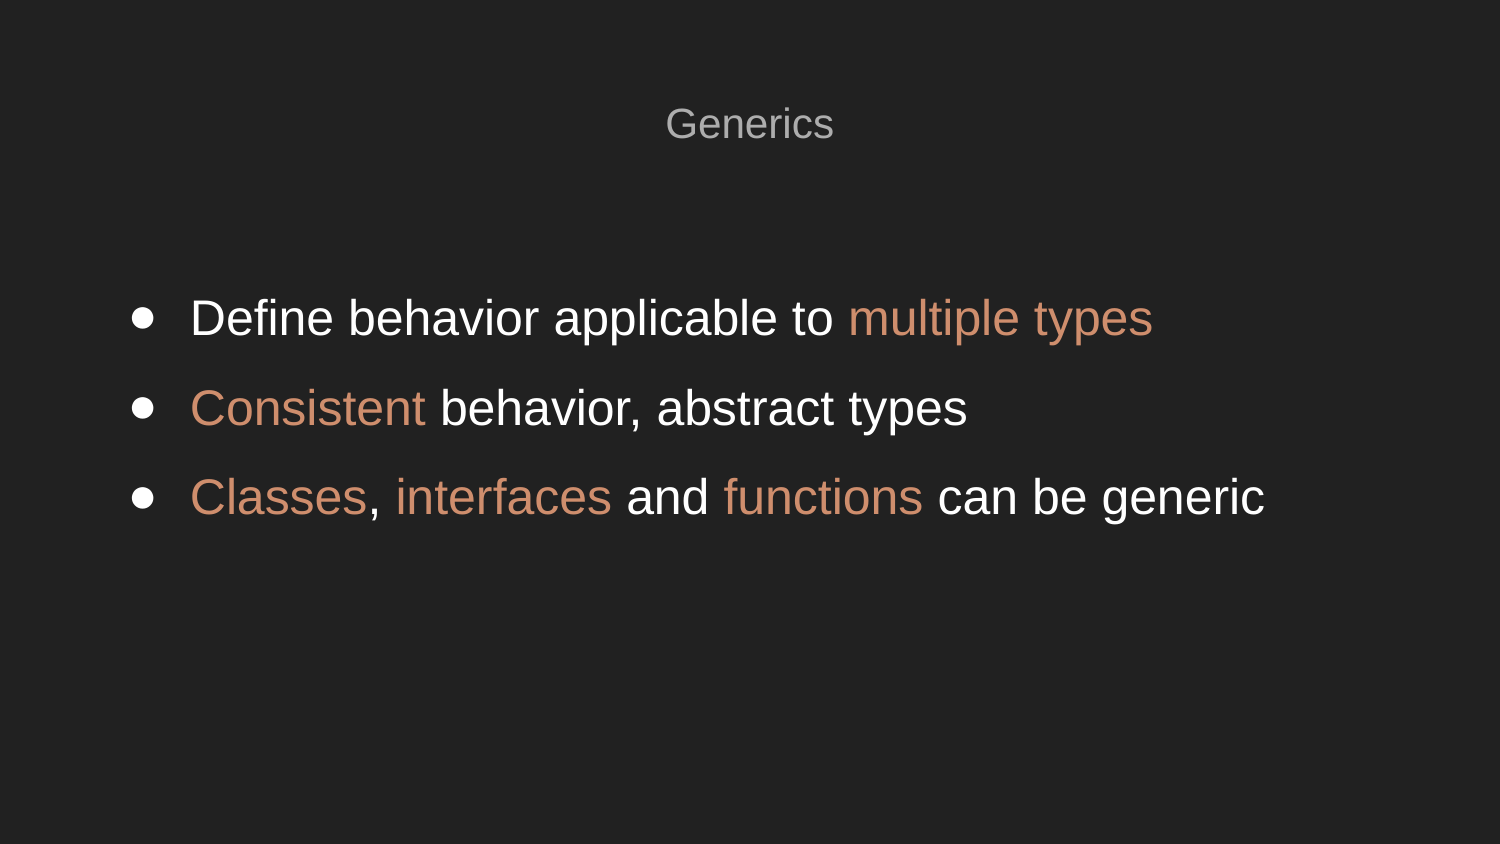

Generics
Define behavior applicable to multiple types
Consistent behavior, abstract types
Classes, interfaces and functions can be generic